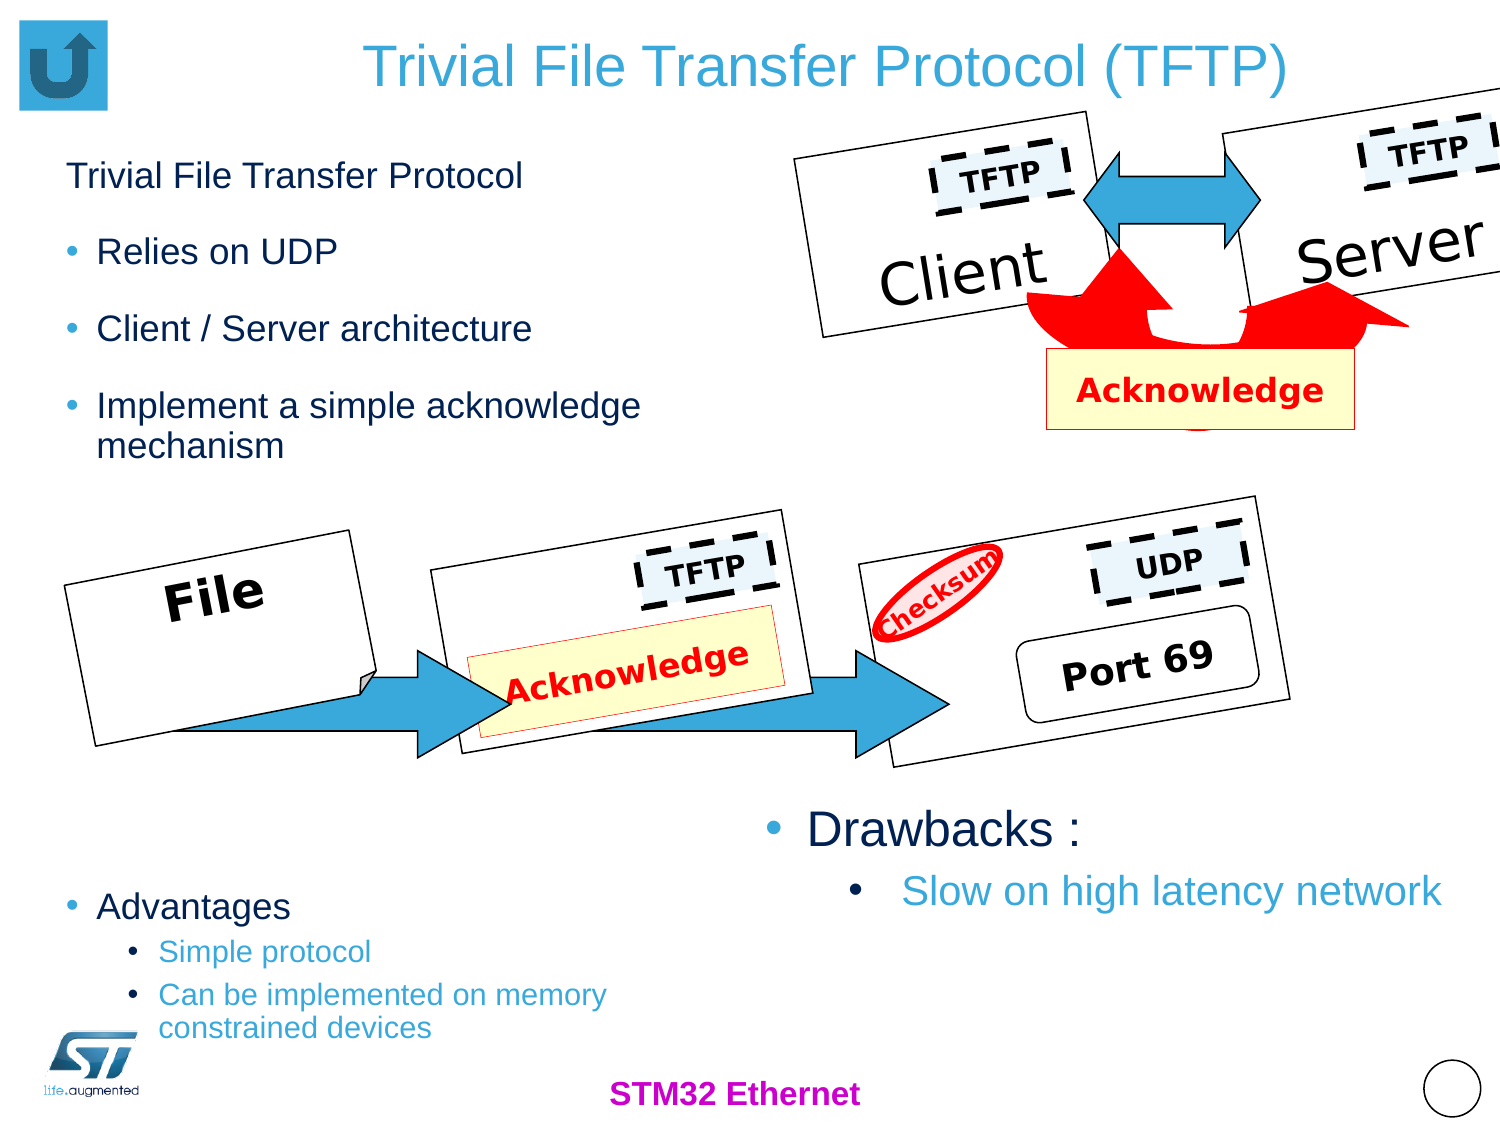

# Trivial File Transfer Protocol (TFTP)

Server
TFTP
147
Client
TFTP

Trivial File Transfer Protocol
Relies on UDP
Client / Server architecture
Implement a simple acknowledge mechanism

Advantages
Simple protocol
Can be implemented on memory constrained devices

Acknowledge

UDP
Checksum
Port 69

TFTP
File
Acknowledge

Drawbacks :
 Slow on high latency network